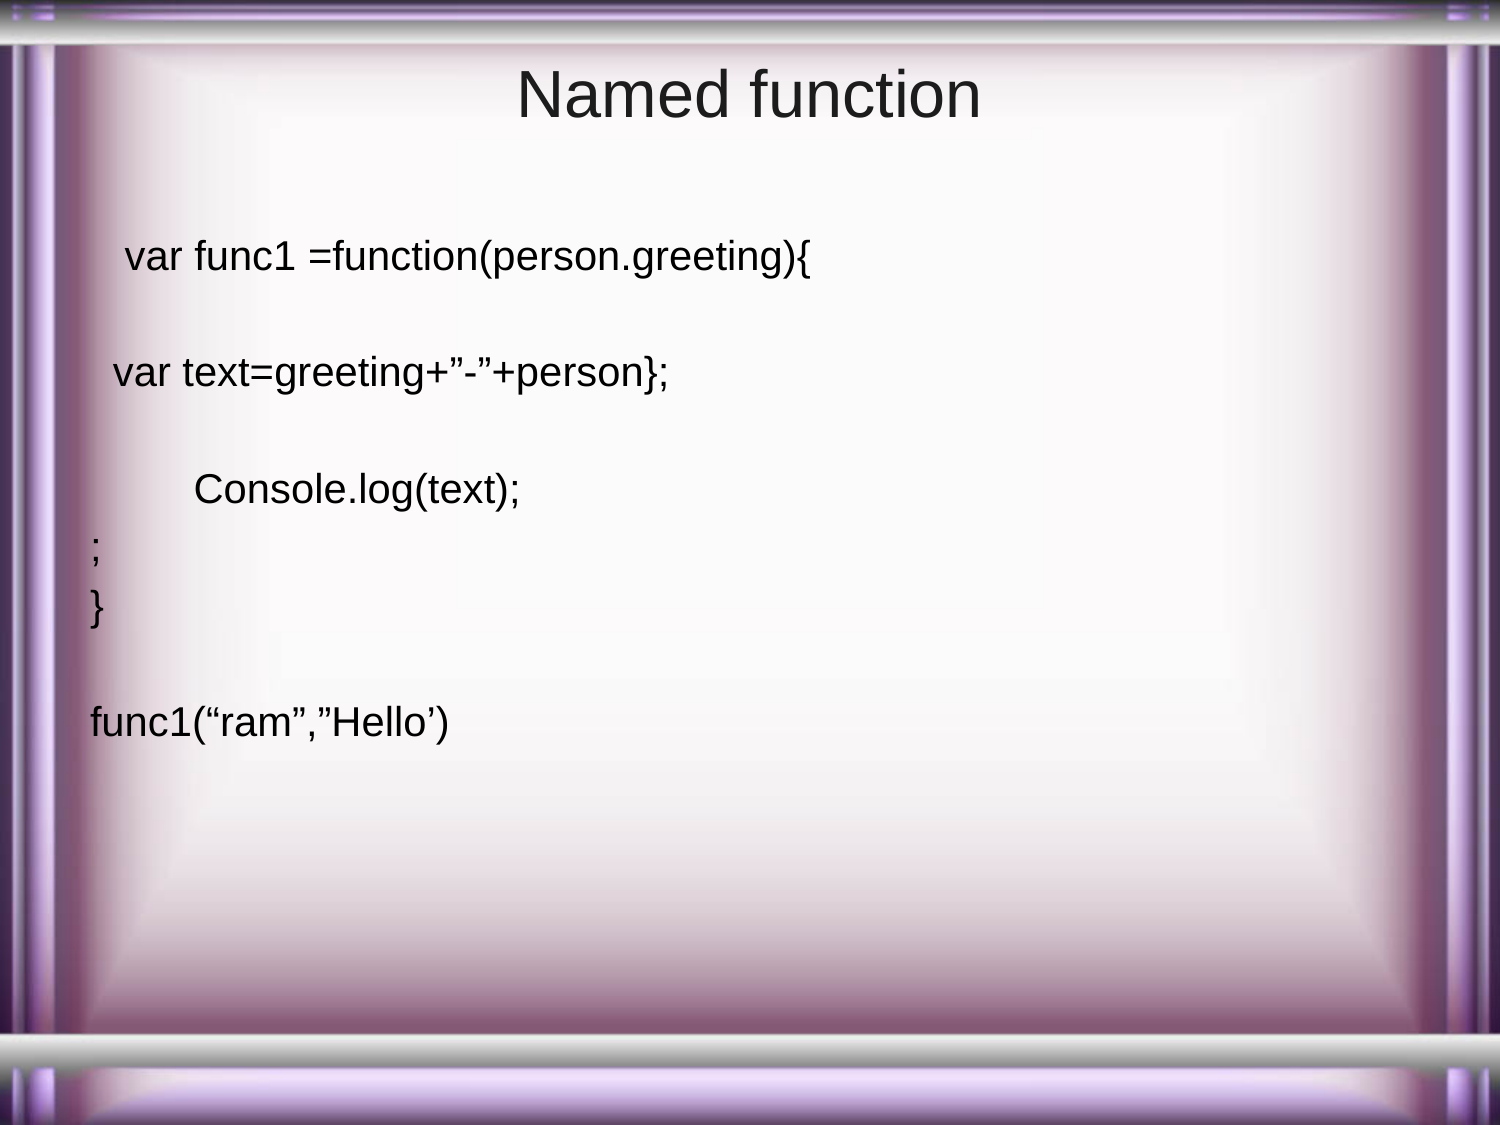

# Named function

   var func1 =function(person.greeting){

  var text=greeting+”-”+person};

         Console.log(text);
;
}

func1(“ram”,”Hello’)